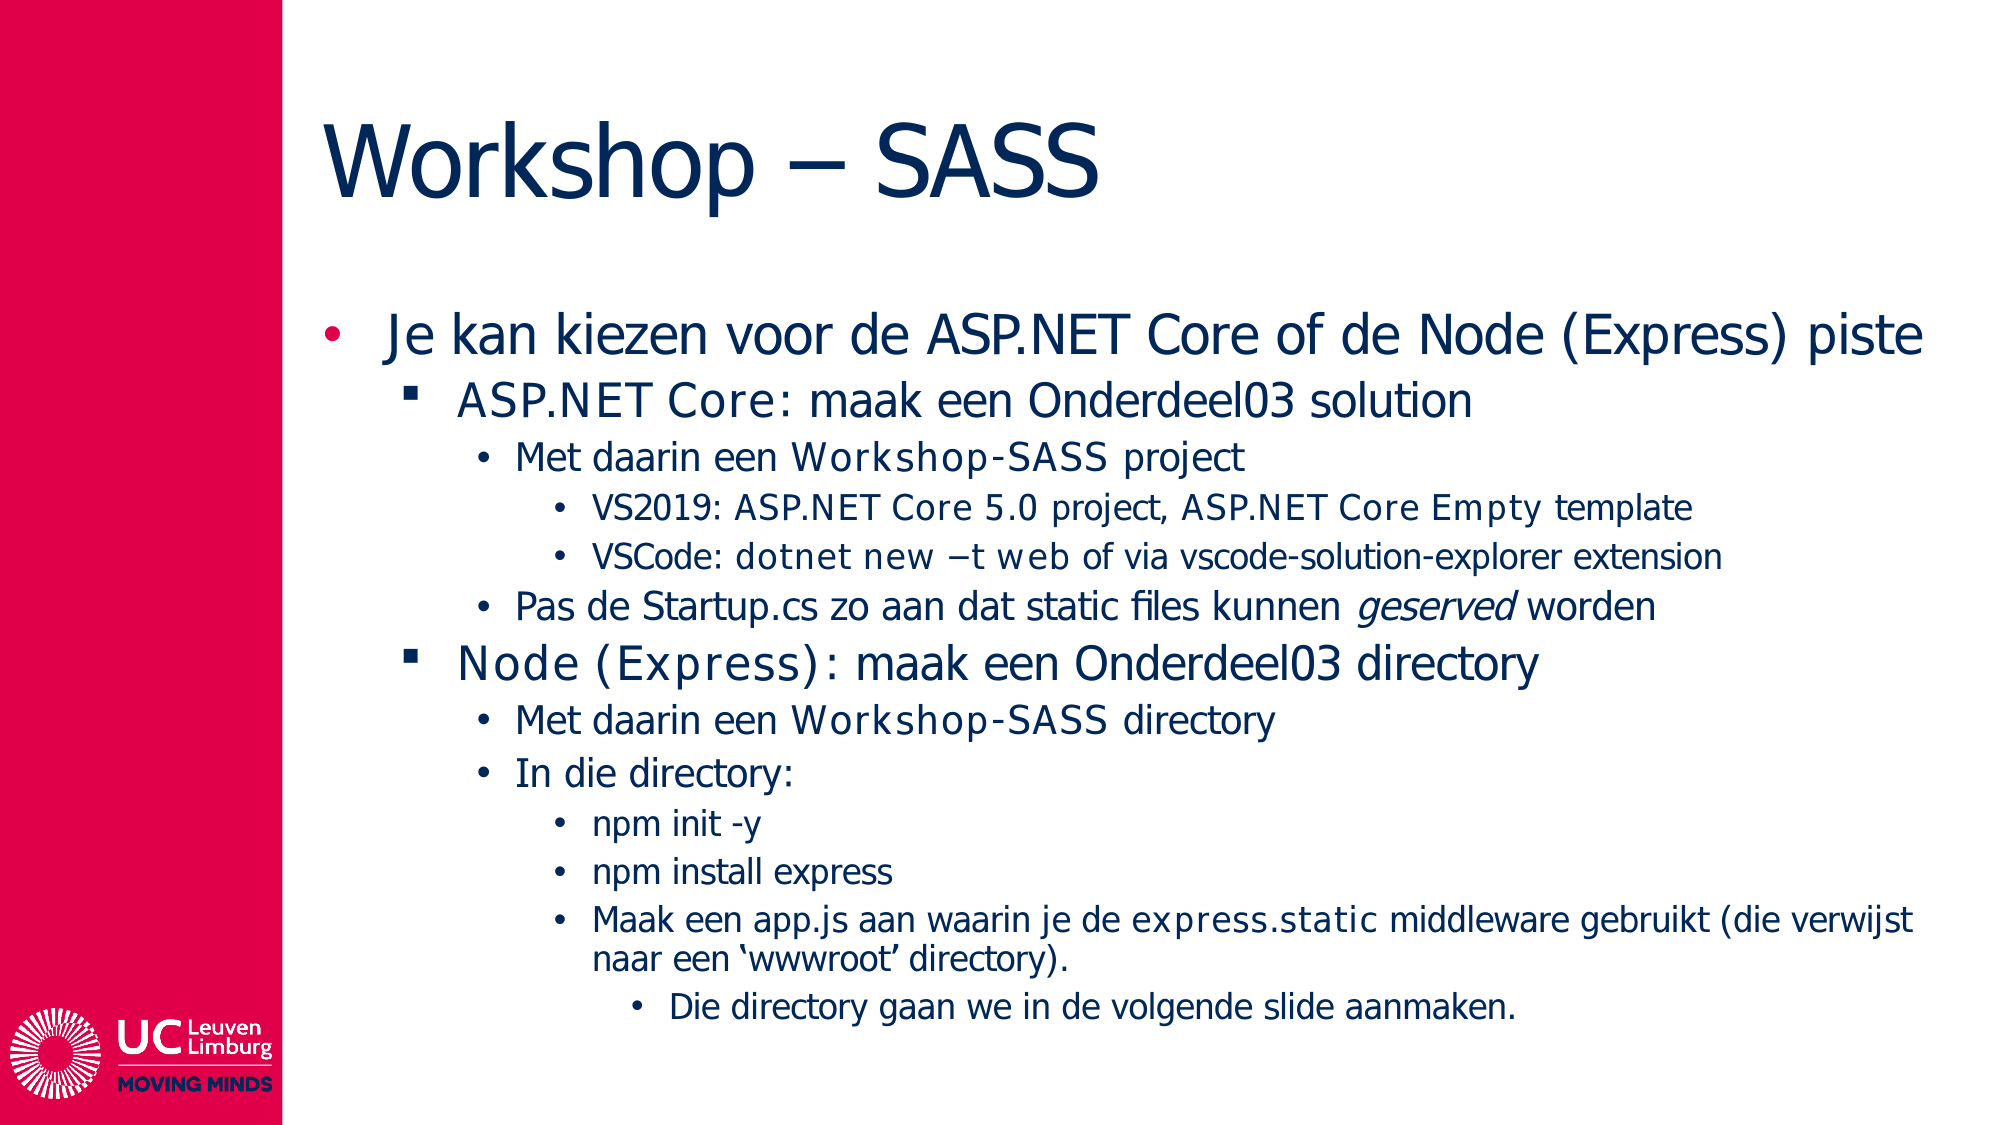

# Workshop – SASS
Je kan kiezen voor de ASP.NET Core of de Node (Express) piste
ASP.NET Core: maak een Onderdeel03 solution
Met daarin een Workshop-SASS project
VS2019: ASP.NET Core 5.0 project, ASP.NET Core Empty template
VSCode: dotnet new –t web of via vscode-solution-explorer extension
Pas de Startup.cs zo aan dat static files kunnen geserved worden
Node (Express): maak een Onderdeel03 directory
Met daarin een Workshop-SASS directory
In die directory:
npm init -y
npm install express
Maak een app.js aan waarin je de express.static middleware gebruikt (die verwijst naar een ‘wwwroot’ directory).
Die directory gaan we in de volgende slide aanmaken.